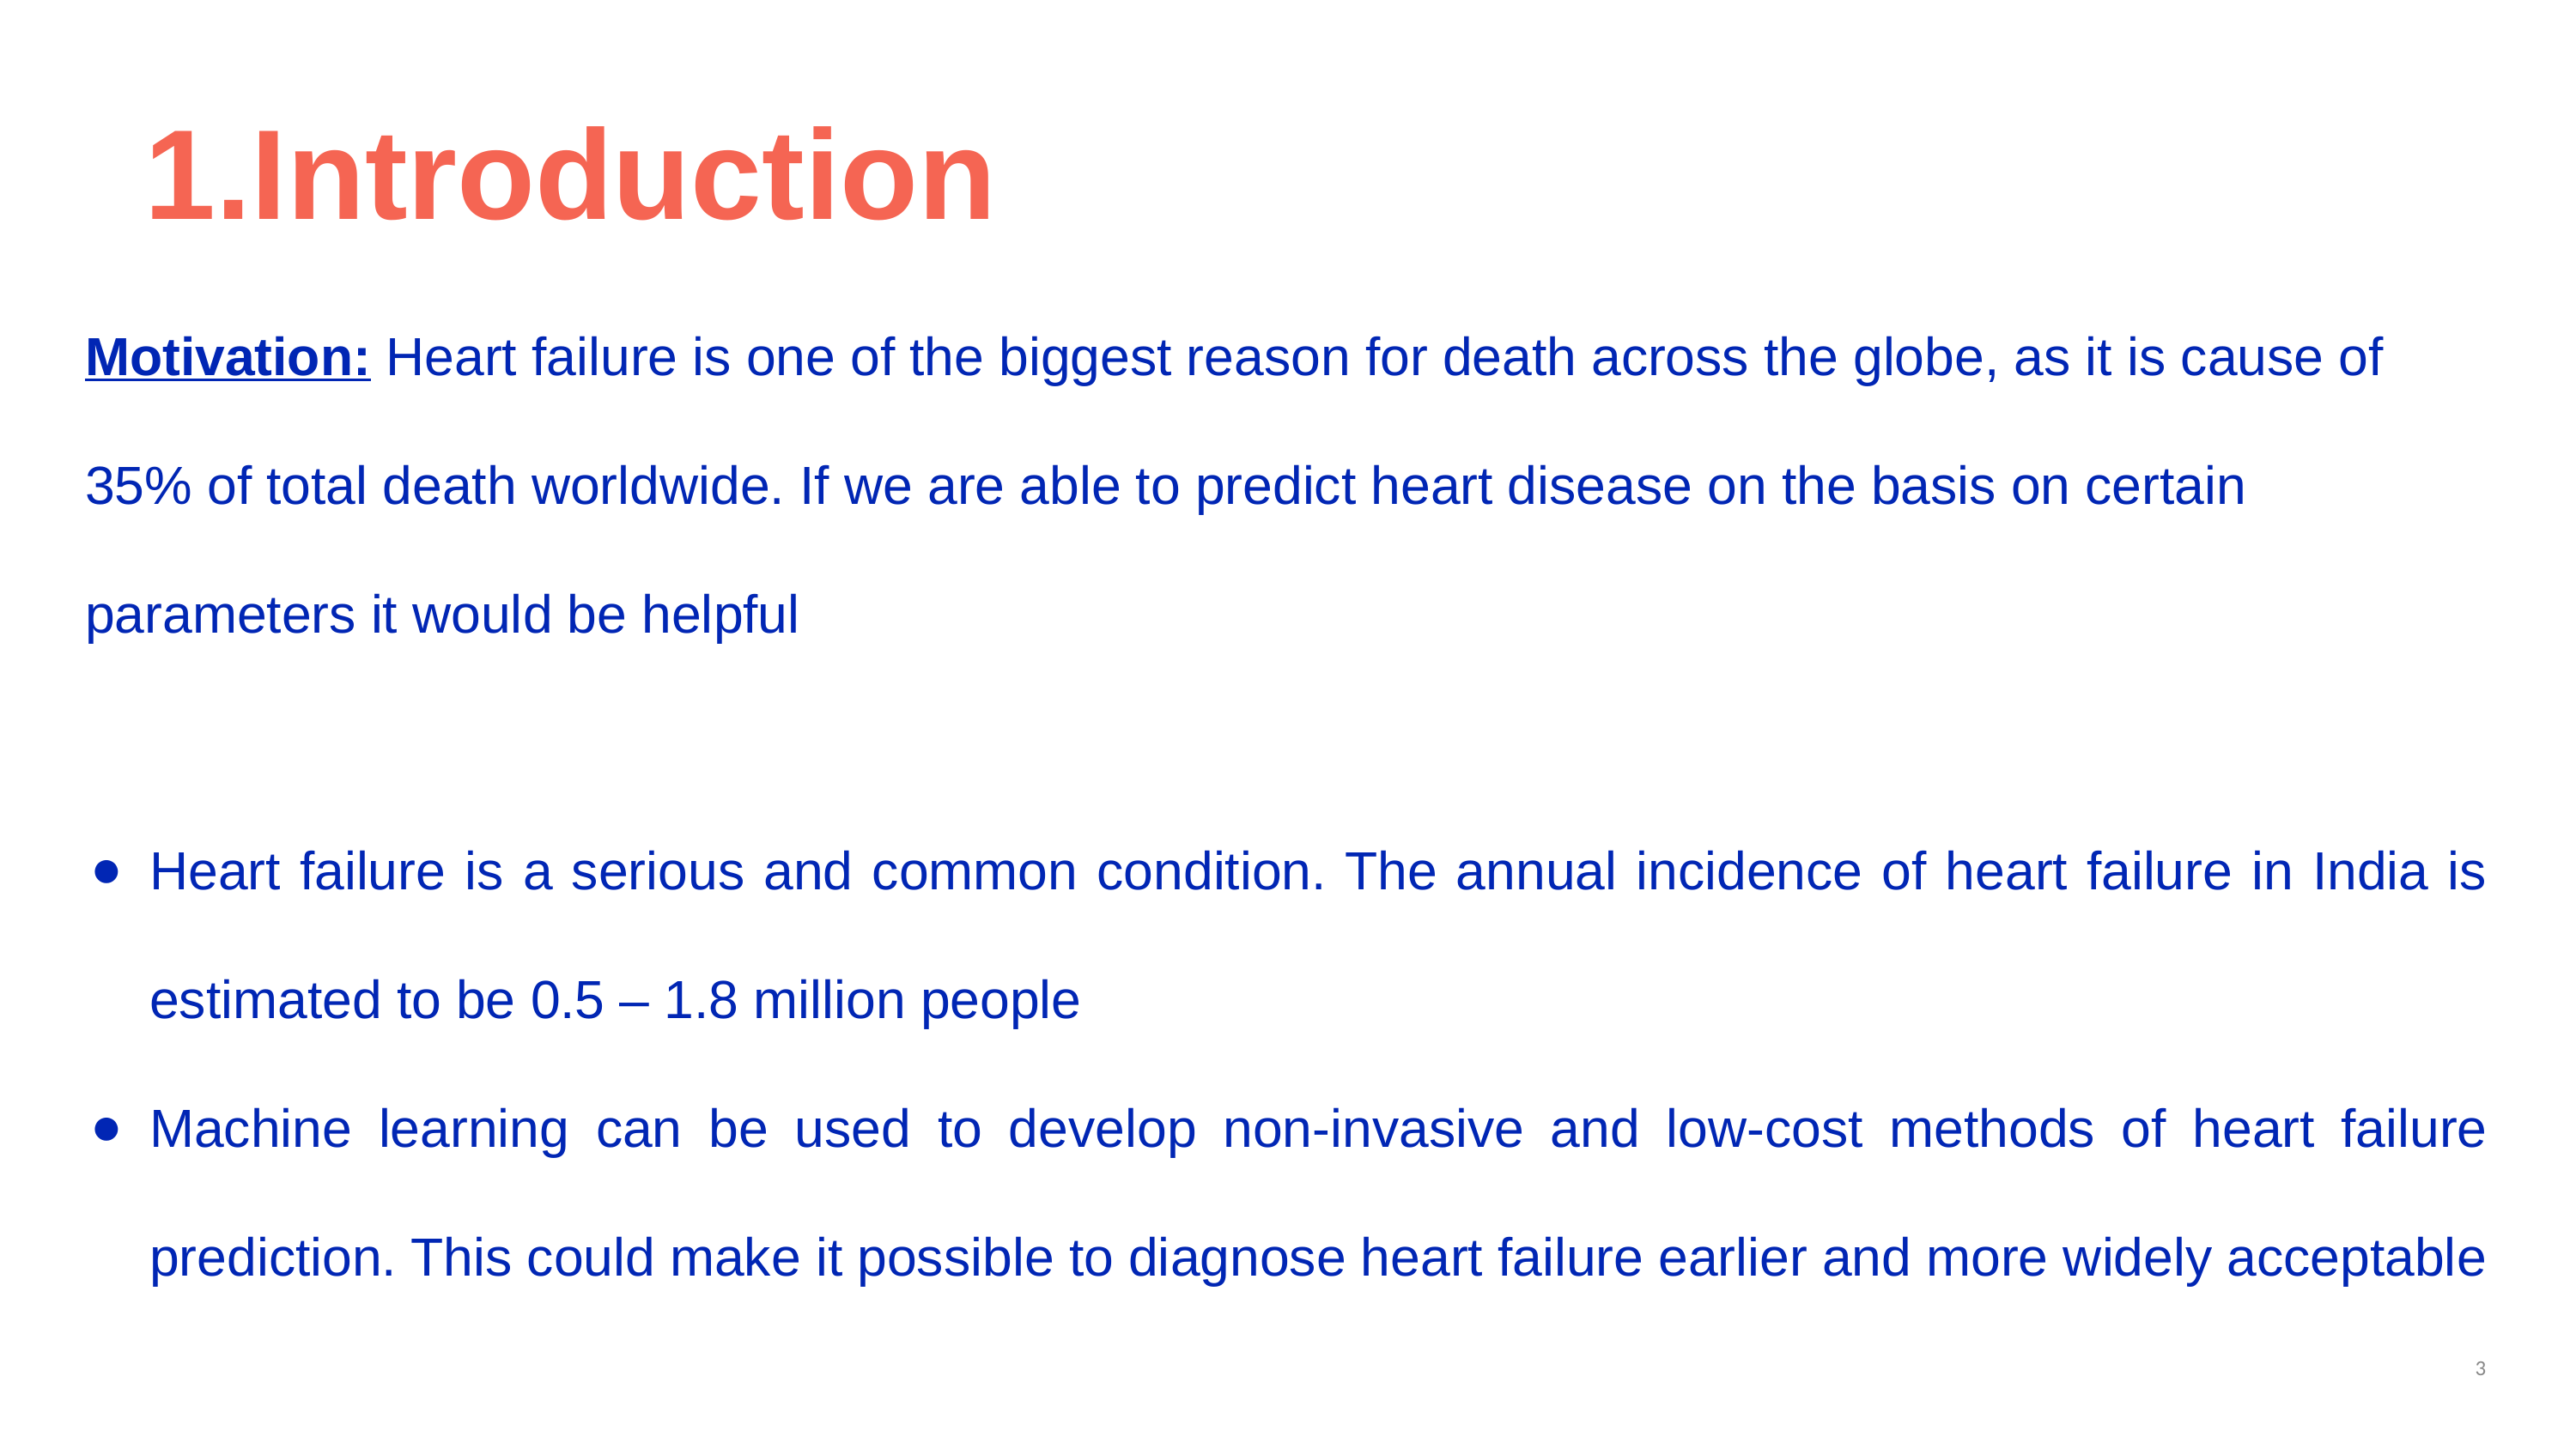

Introduction
Motivation: Heart failure is one of the biggest reason for death across the globe, as it is cause of 35% of total death worldwide. If we are able to predict heart disease on the basis on certain parameters it would be helpful

Heart failure is a serious and common condition. The annual incidence of heart failure in India is estimated to be 0.5 – 1.8 million people
Machine learning can be used to develop non-invasive and low-cost methods of heart failure prediction. This could make it possible to diagnose heart failure earlier and more widely acceptable

3